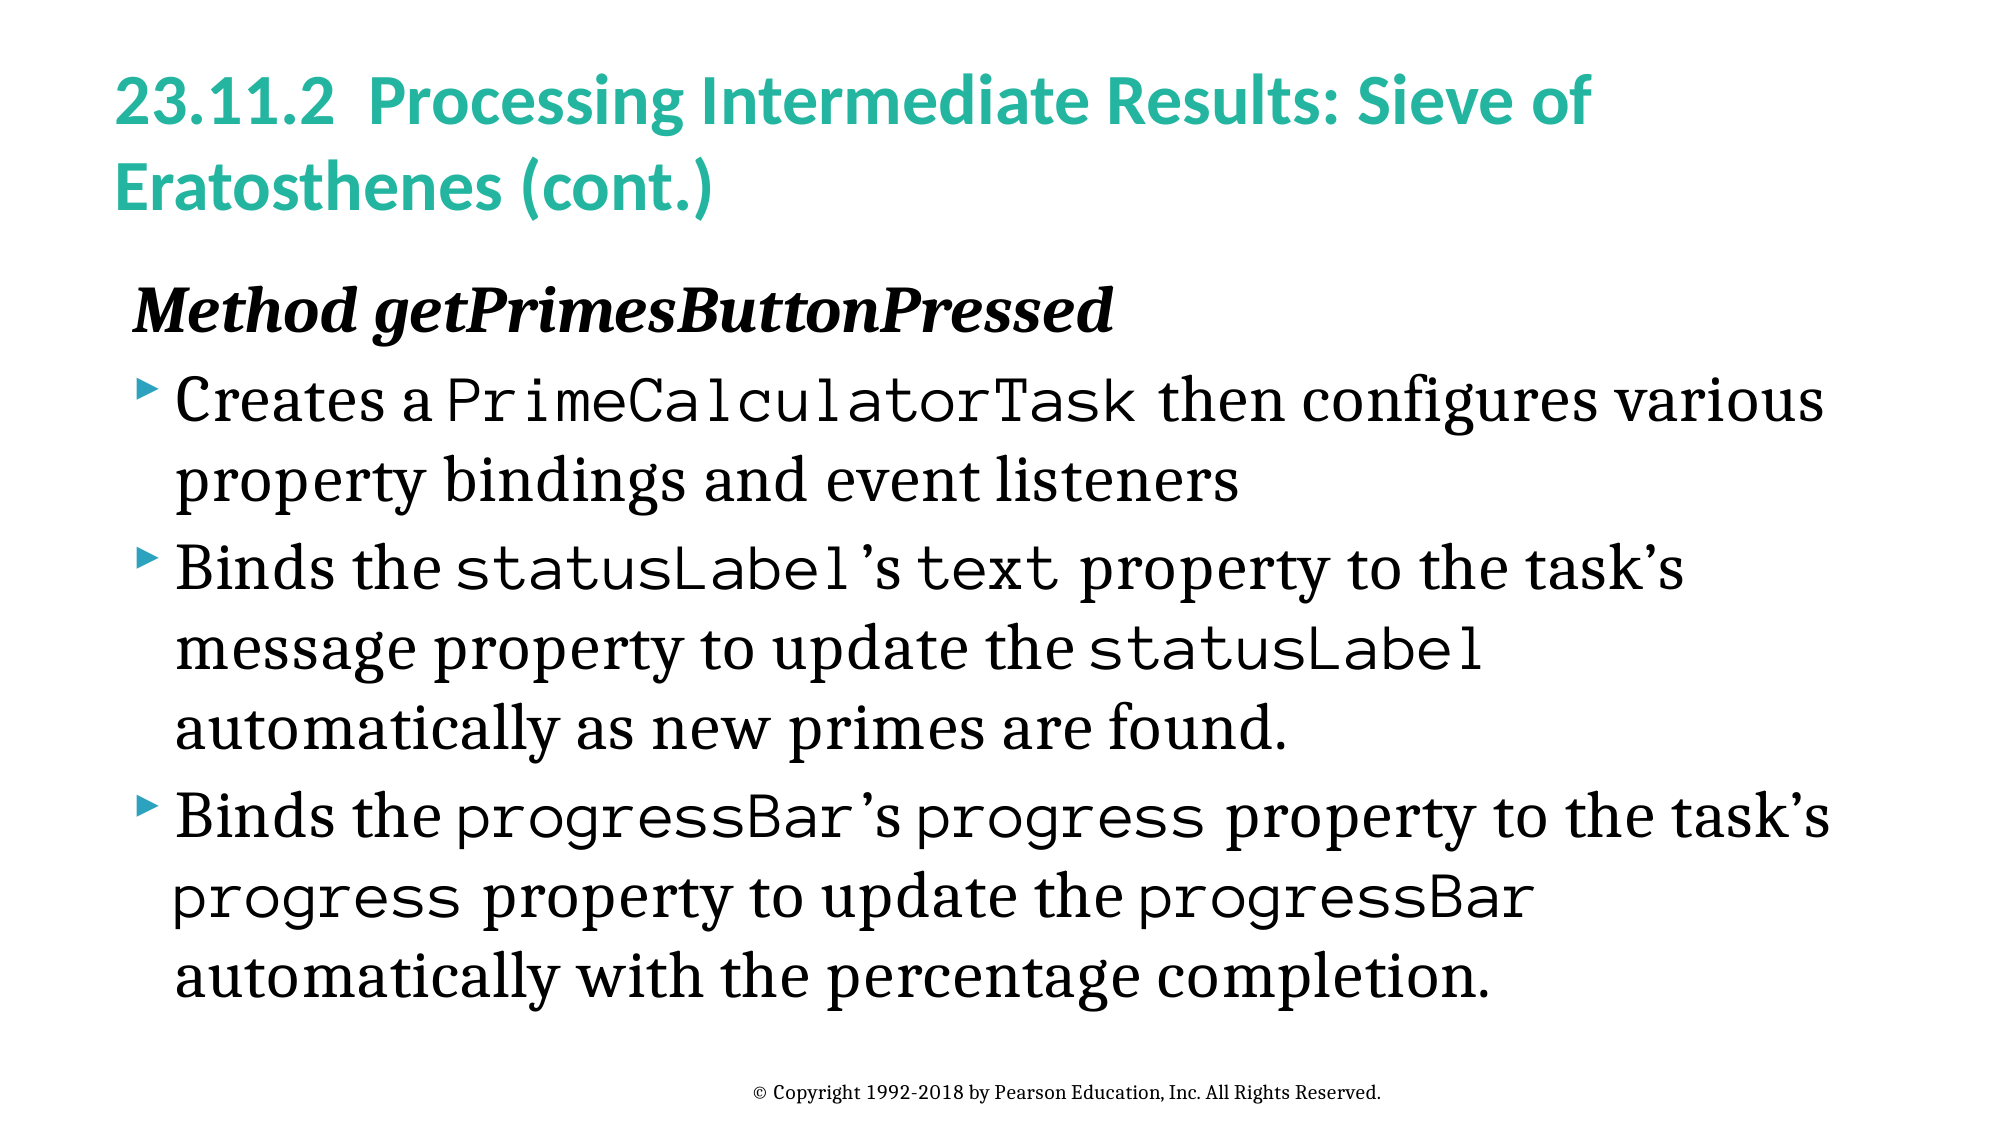

# 23.11.2  Processing Intermediate Results: Sieve of Eratosthenes (cont.)
Method getPrimesButtonPressed
Creates a PrimeCalculatorTask then configures various property bindings and event listeners
Binds the statusLabel’s text property to the task’s message property to update the statusLabel automatically as new primes are found.
Binds the progressBar’s progress property to the task’s progress property to update the progressBar automatically with the percentage completion.
© Copyright 1992-2018 by Pearson Education, Inc. All Rights Reserved.